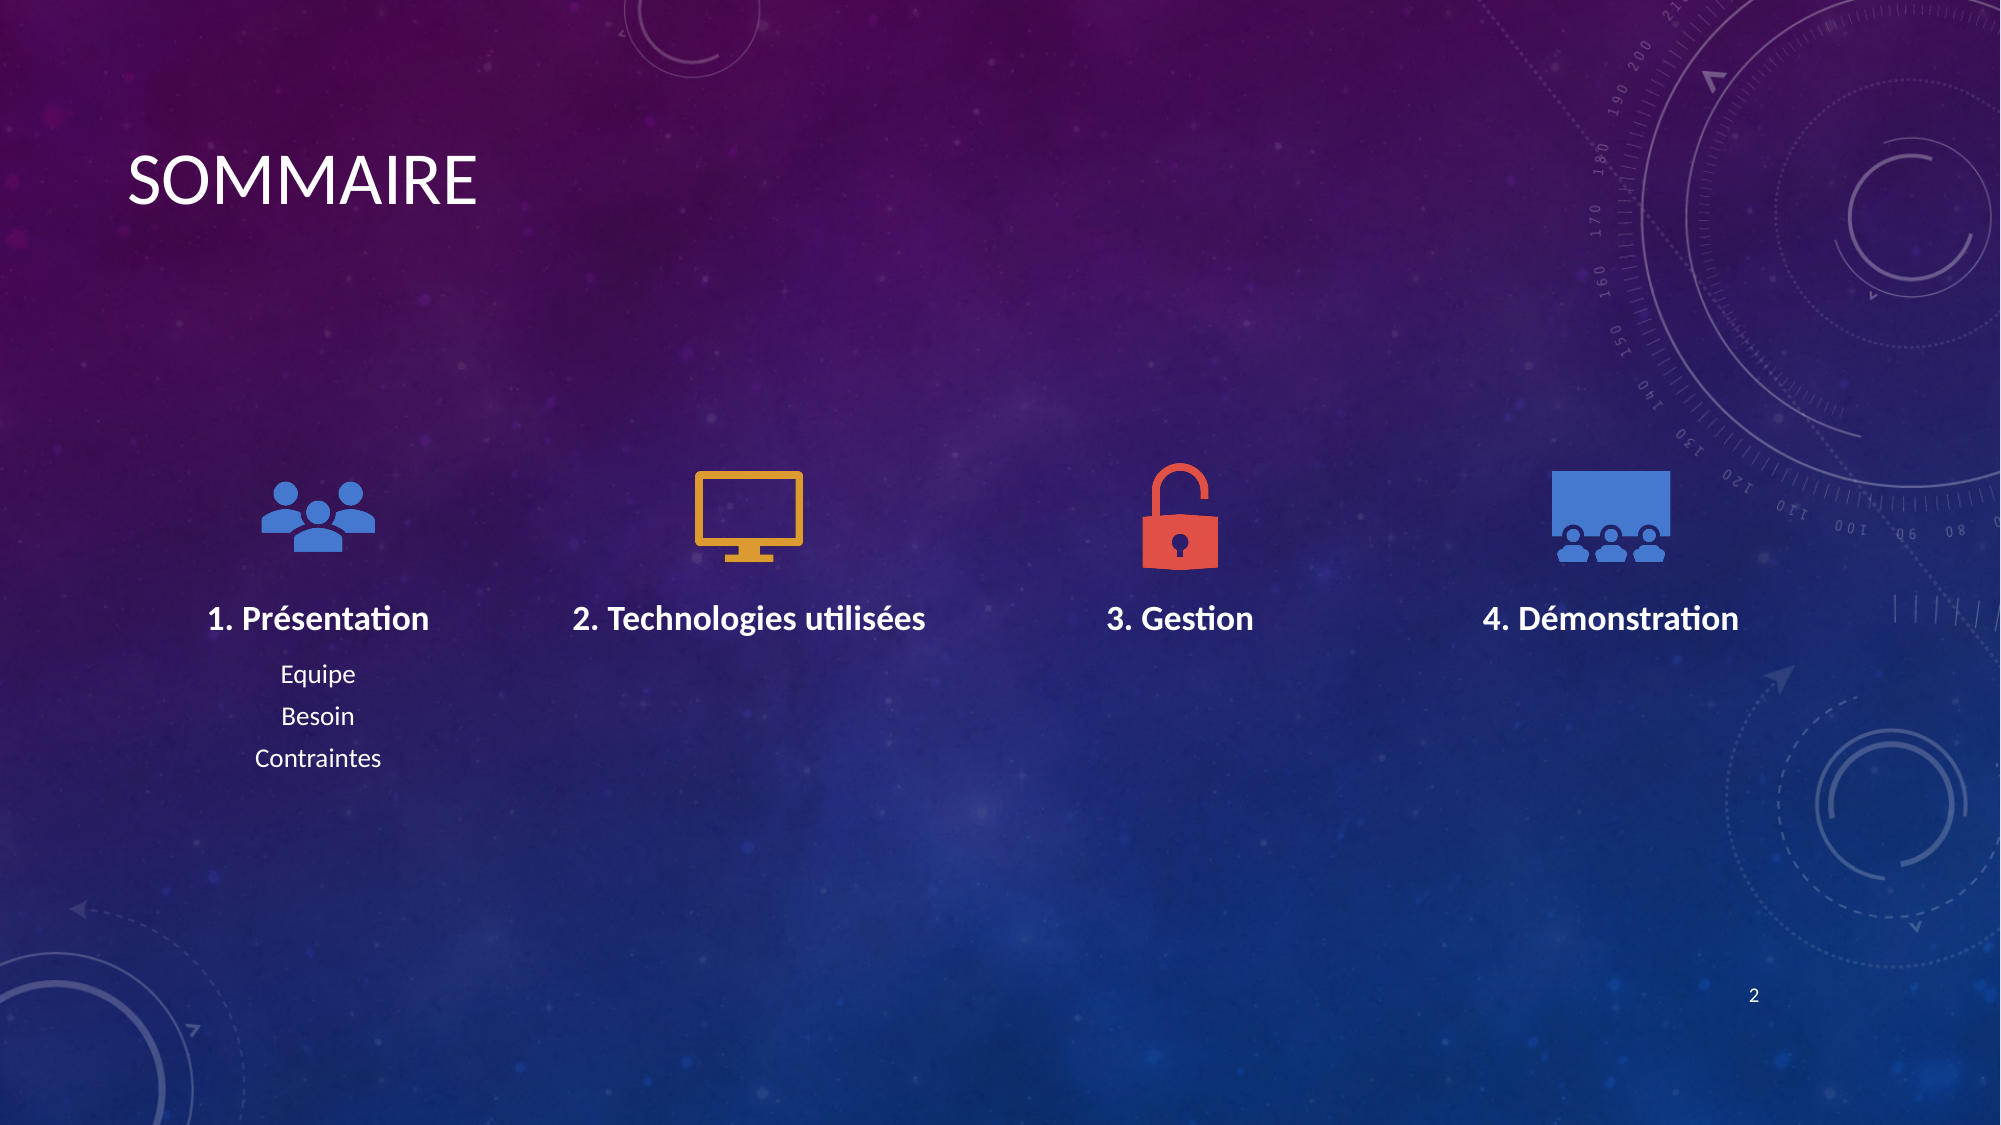

# Sommaire
1. Présentation
Equipe
Besoin
Contraintes
2. Technologies utilisées
3. Gestion
4. Démonstration
2